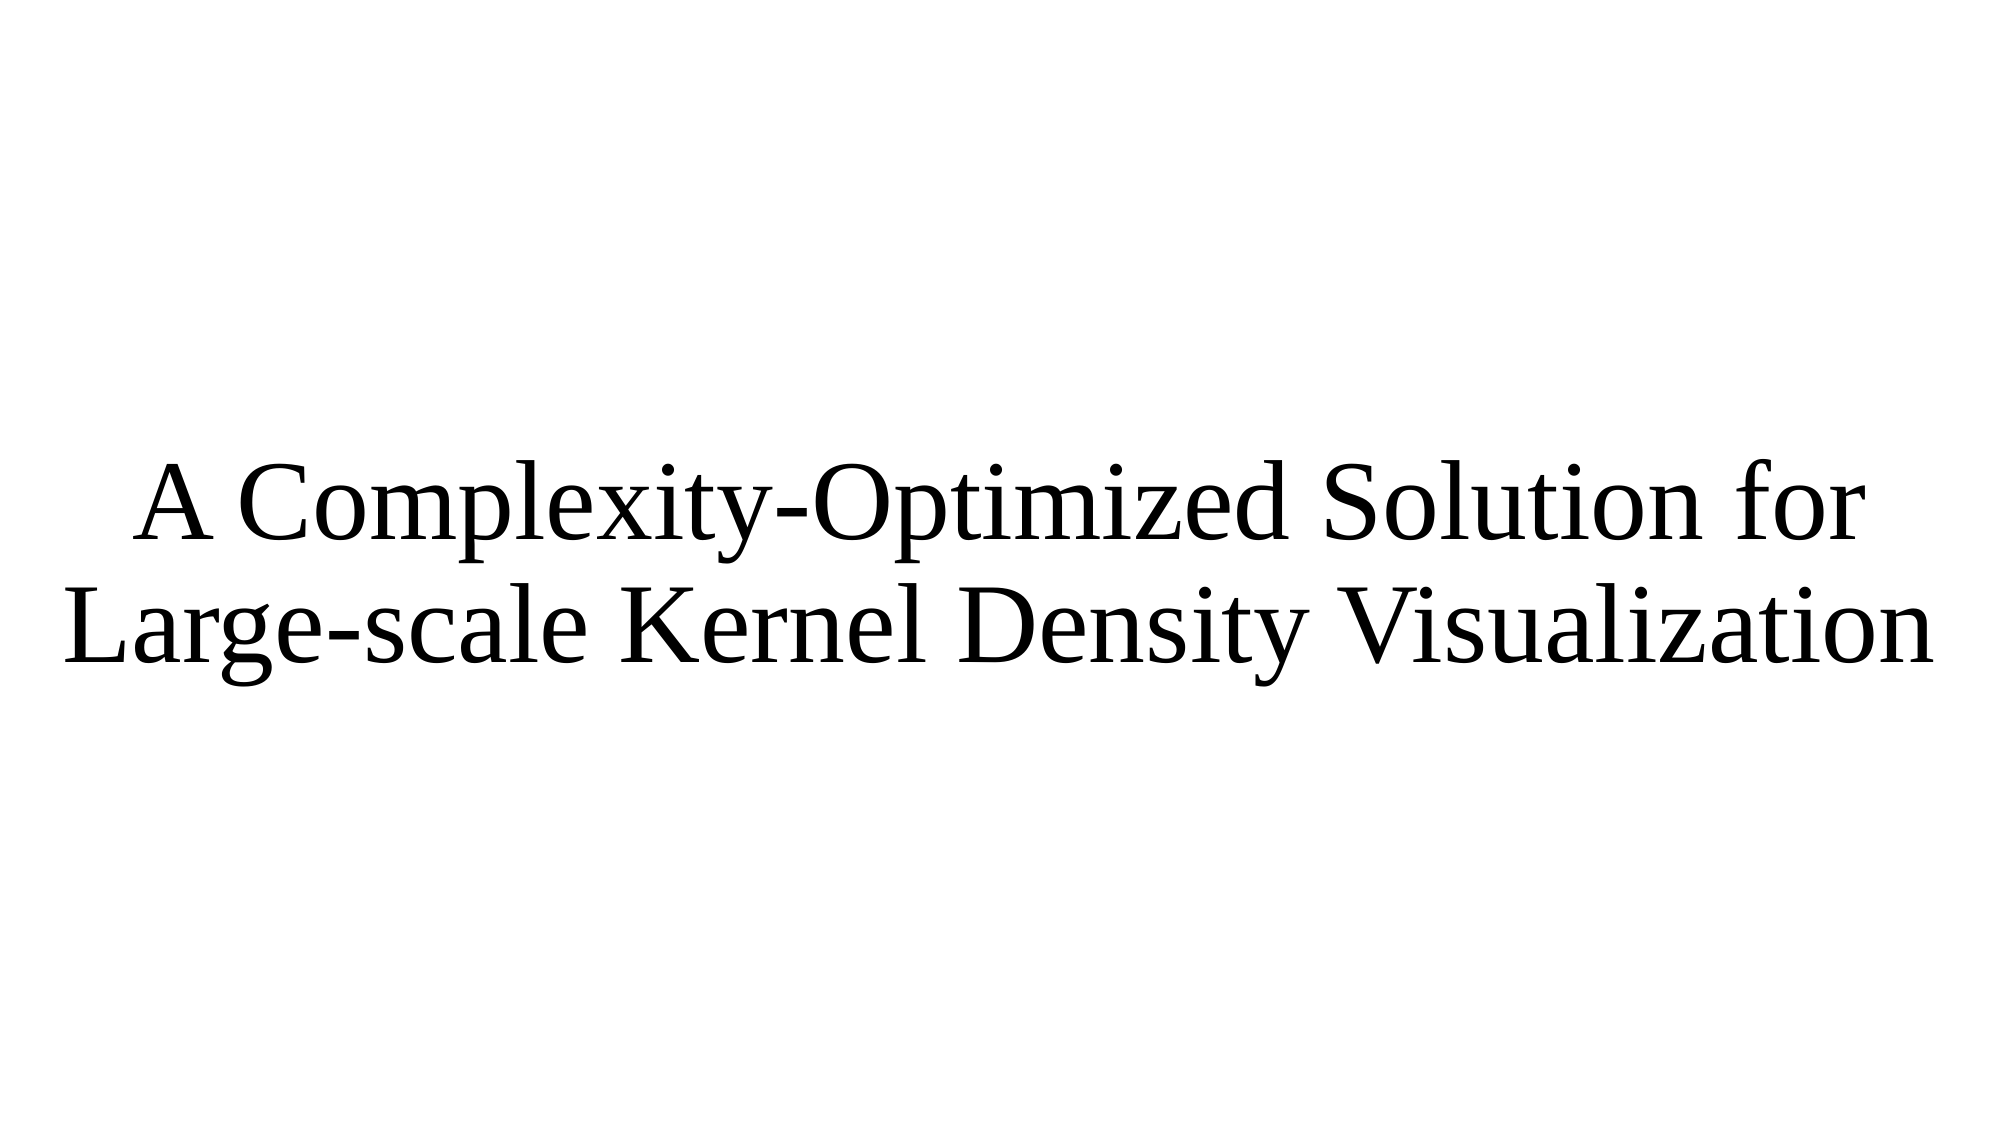

# A Complexity-Optimized Solution for Large-scale Kernel Density Visualization